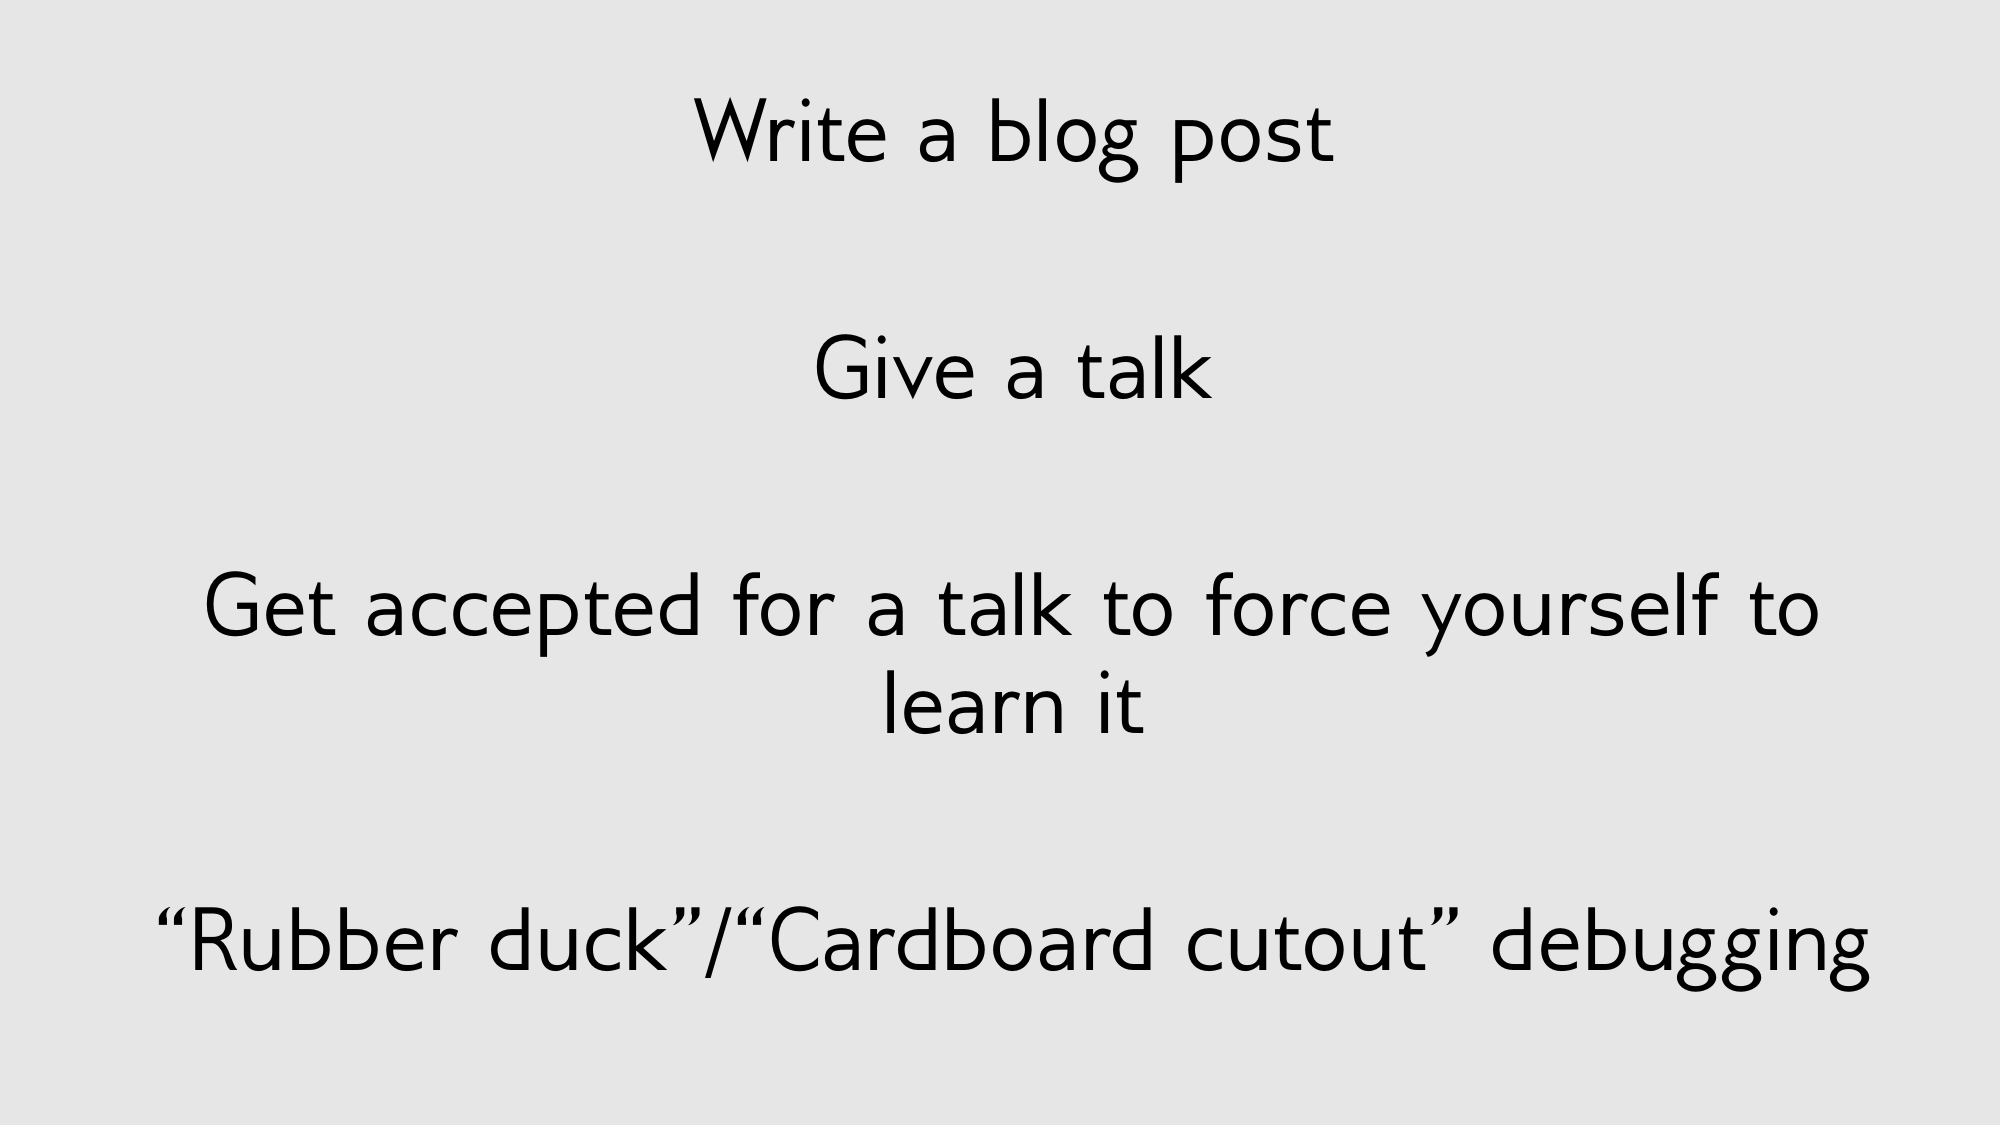

Write a blog post

Give a talk

Get accepted for a talk to force yourself to learn it

“Rubber duck”/“Cardboard cutout” debugging